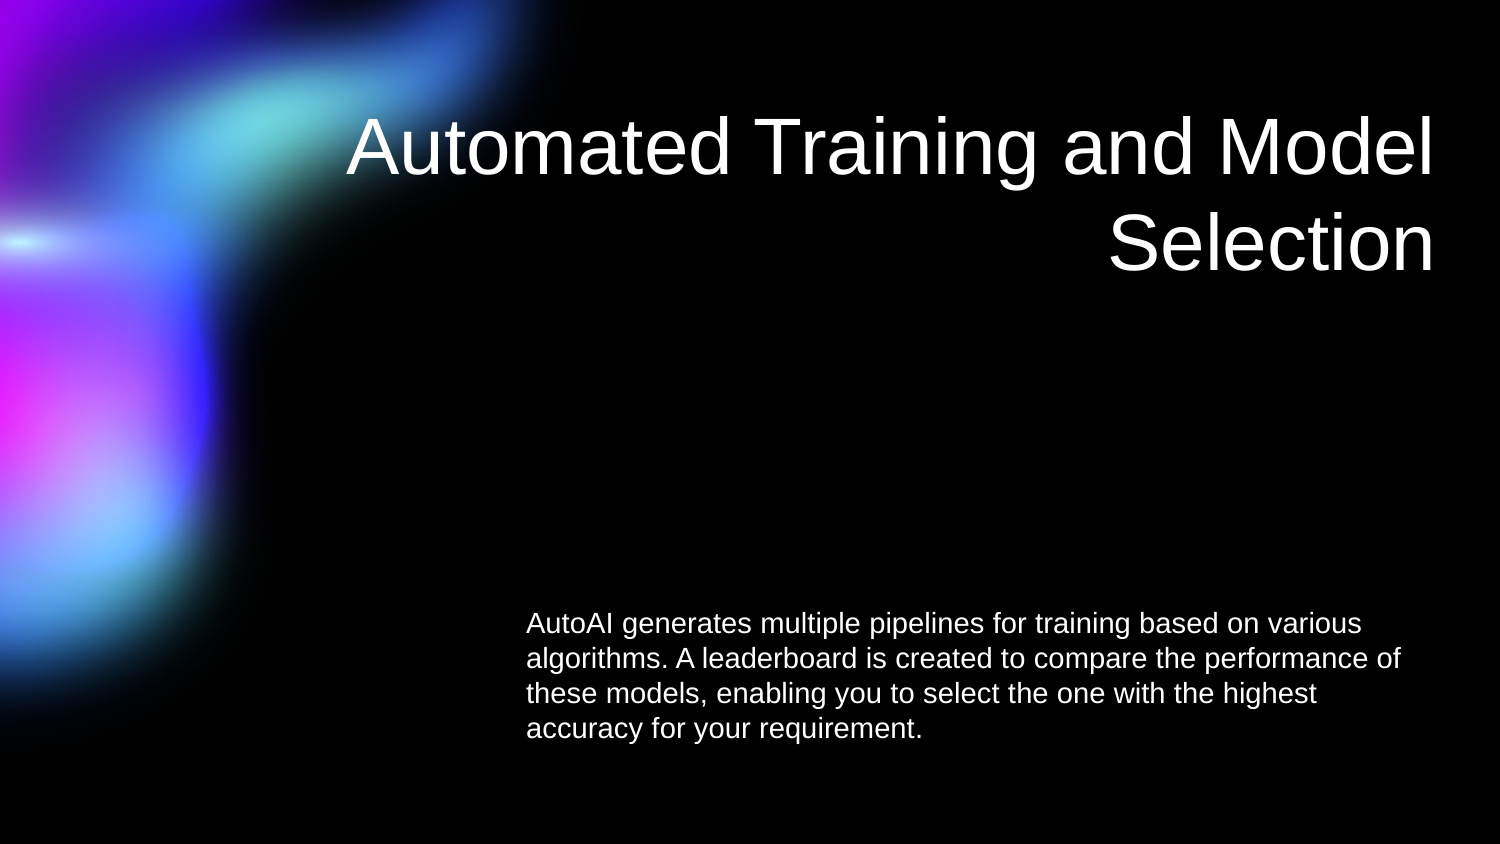

# Automated Training and Model Selection
AutoAI generates multiple pipelines for training based on various algorithms. A leaderboard is created to compare the performance of these models, enabling you to select the one with the highest accuracy for your requirement.